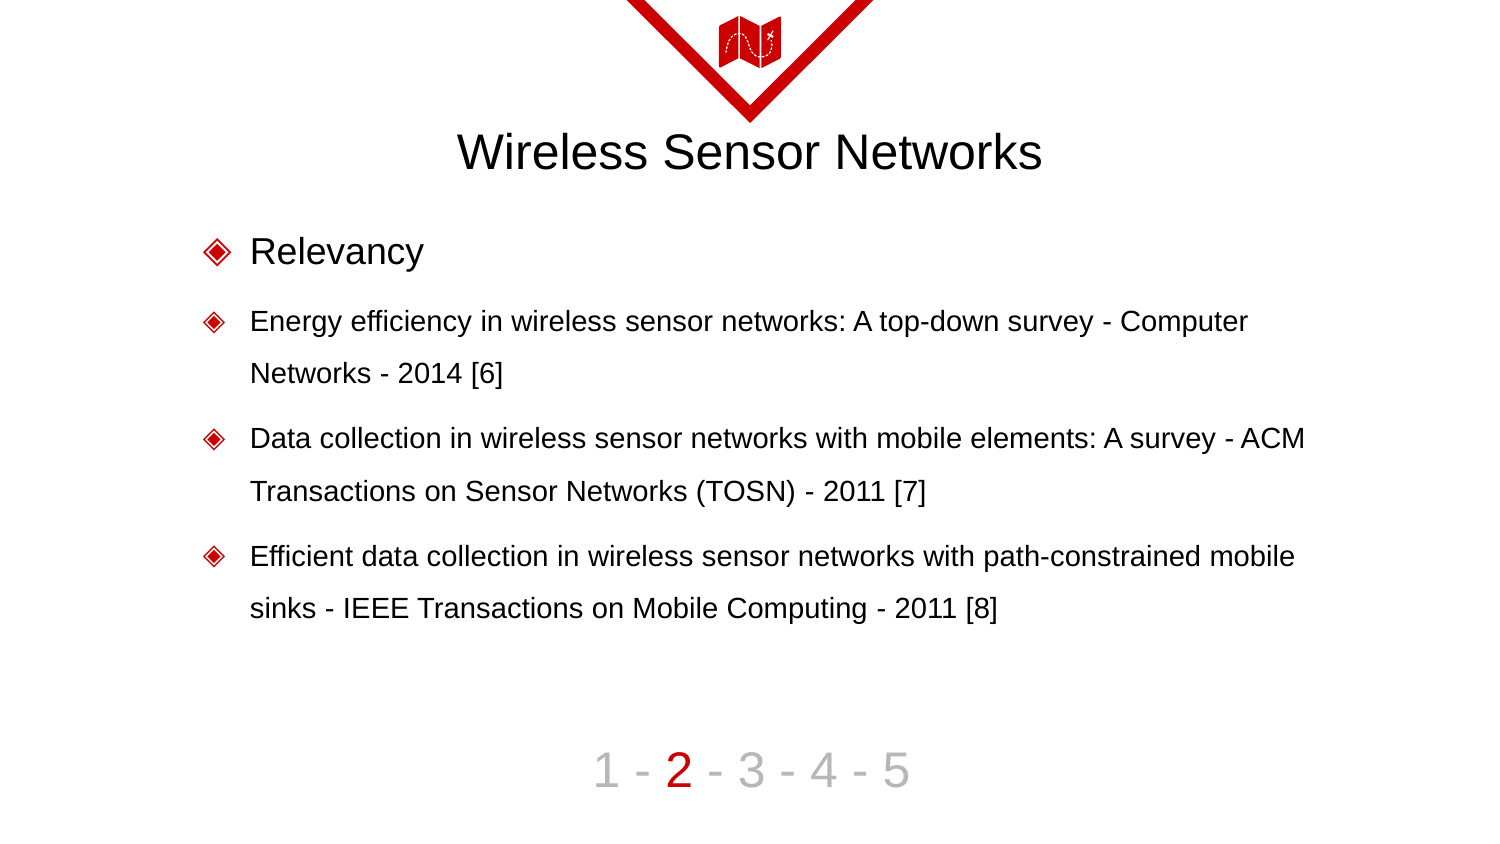

# Wireless Sensor Networks
Relevancy
Energy efficiency in wireless sensor networks: A top-down survey - Computer Networks - 2014 [6]
Data collection in wireless sensor networks with mobile elements: A survey - ACM Transactions on Sensor Networks (TOSN) - 2011 [7]
Efficient data collection in wireless sensor networks with path-constrained mobile sinks - IEEE Transactions on Mobile Computing - 2011 [8]

1 - 2 - 3 - 4 - 5